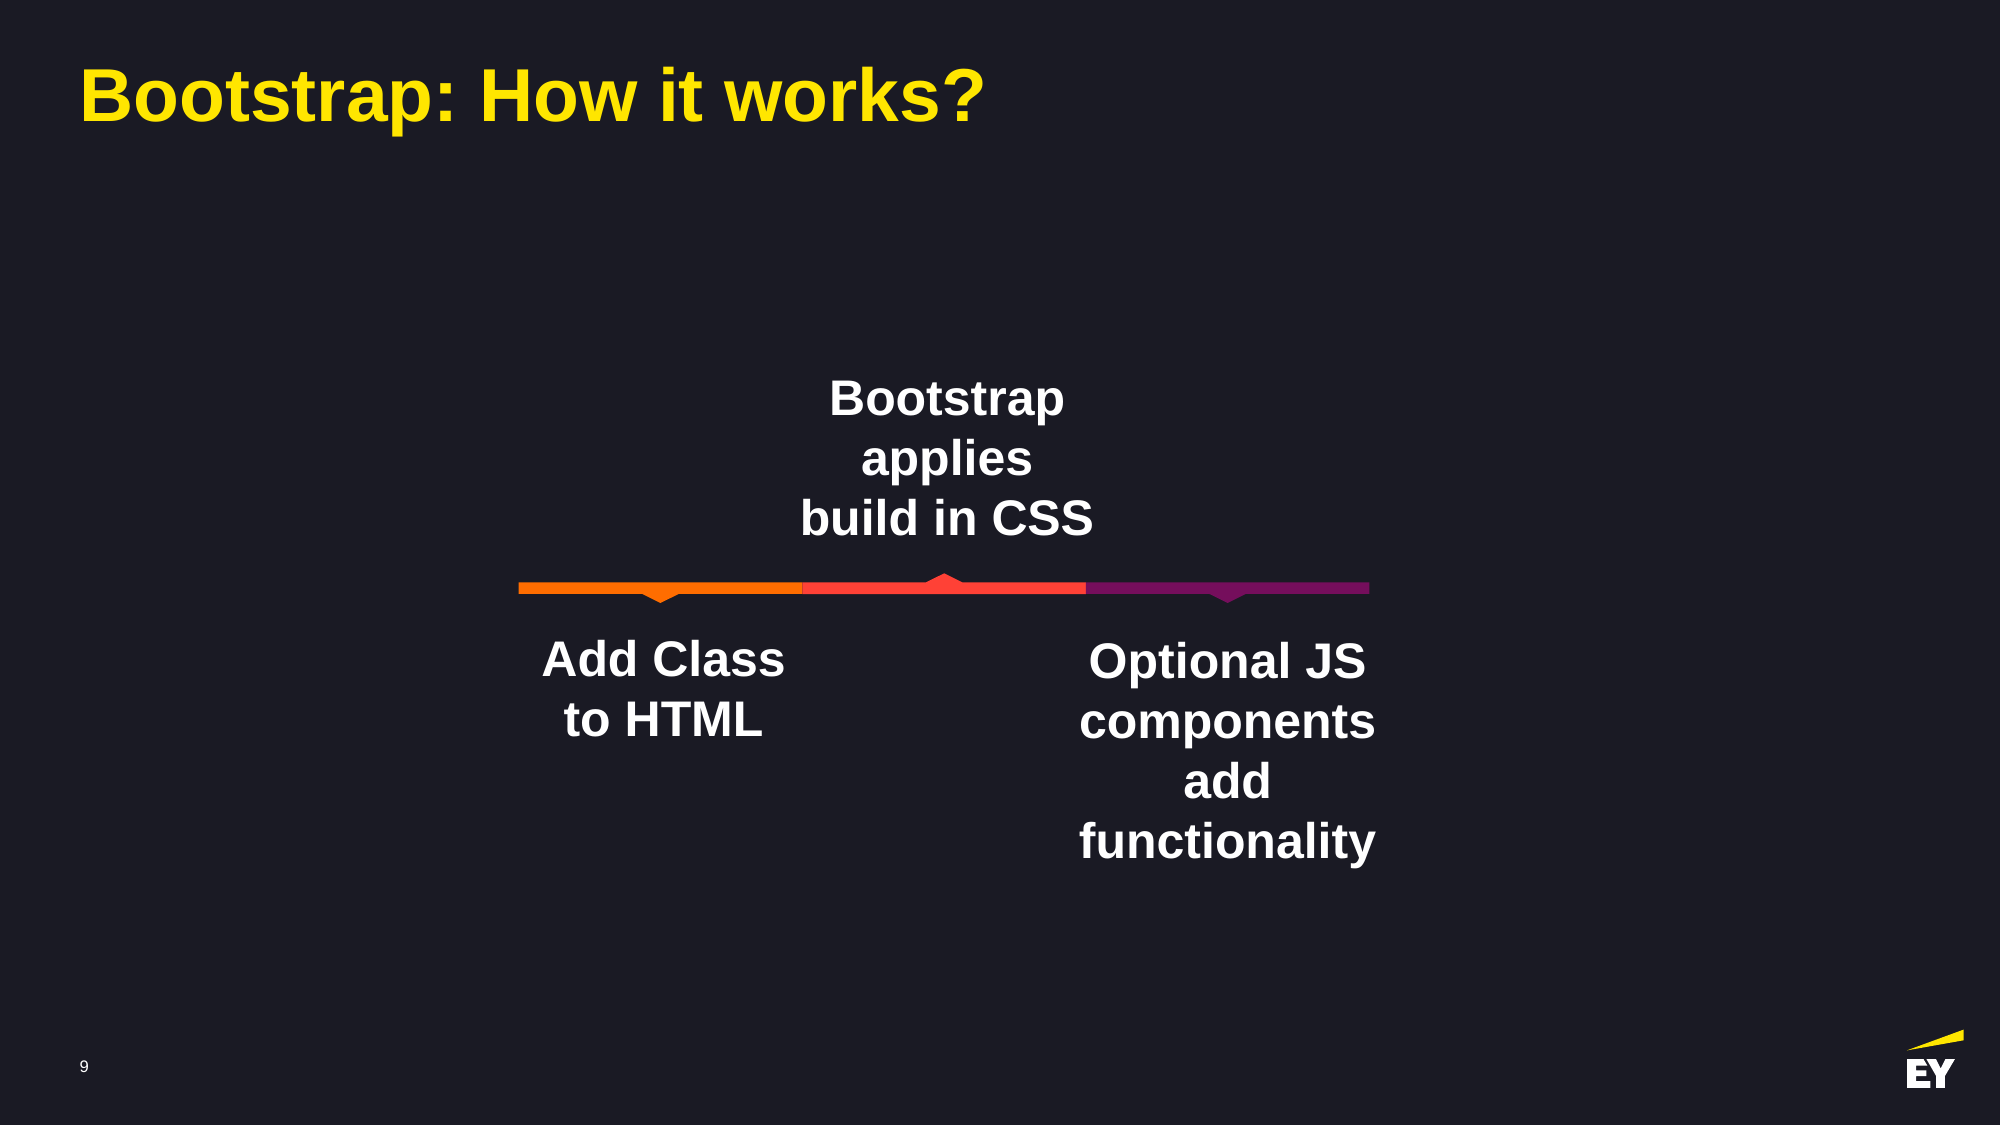

# Bootstrap: How it works?
Bootstrap applies build in CSS

Add Class to HTML
Optional JS components add functionality
9